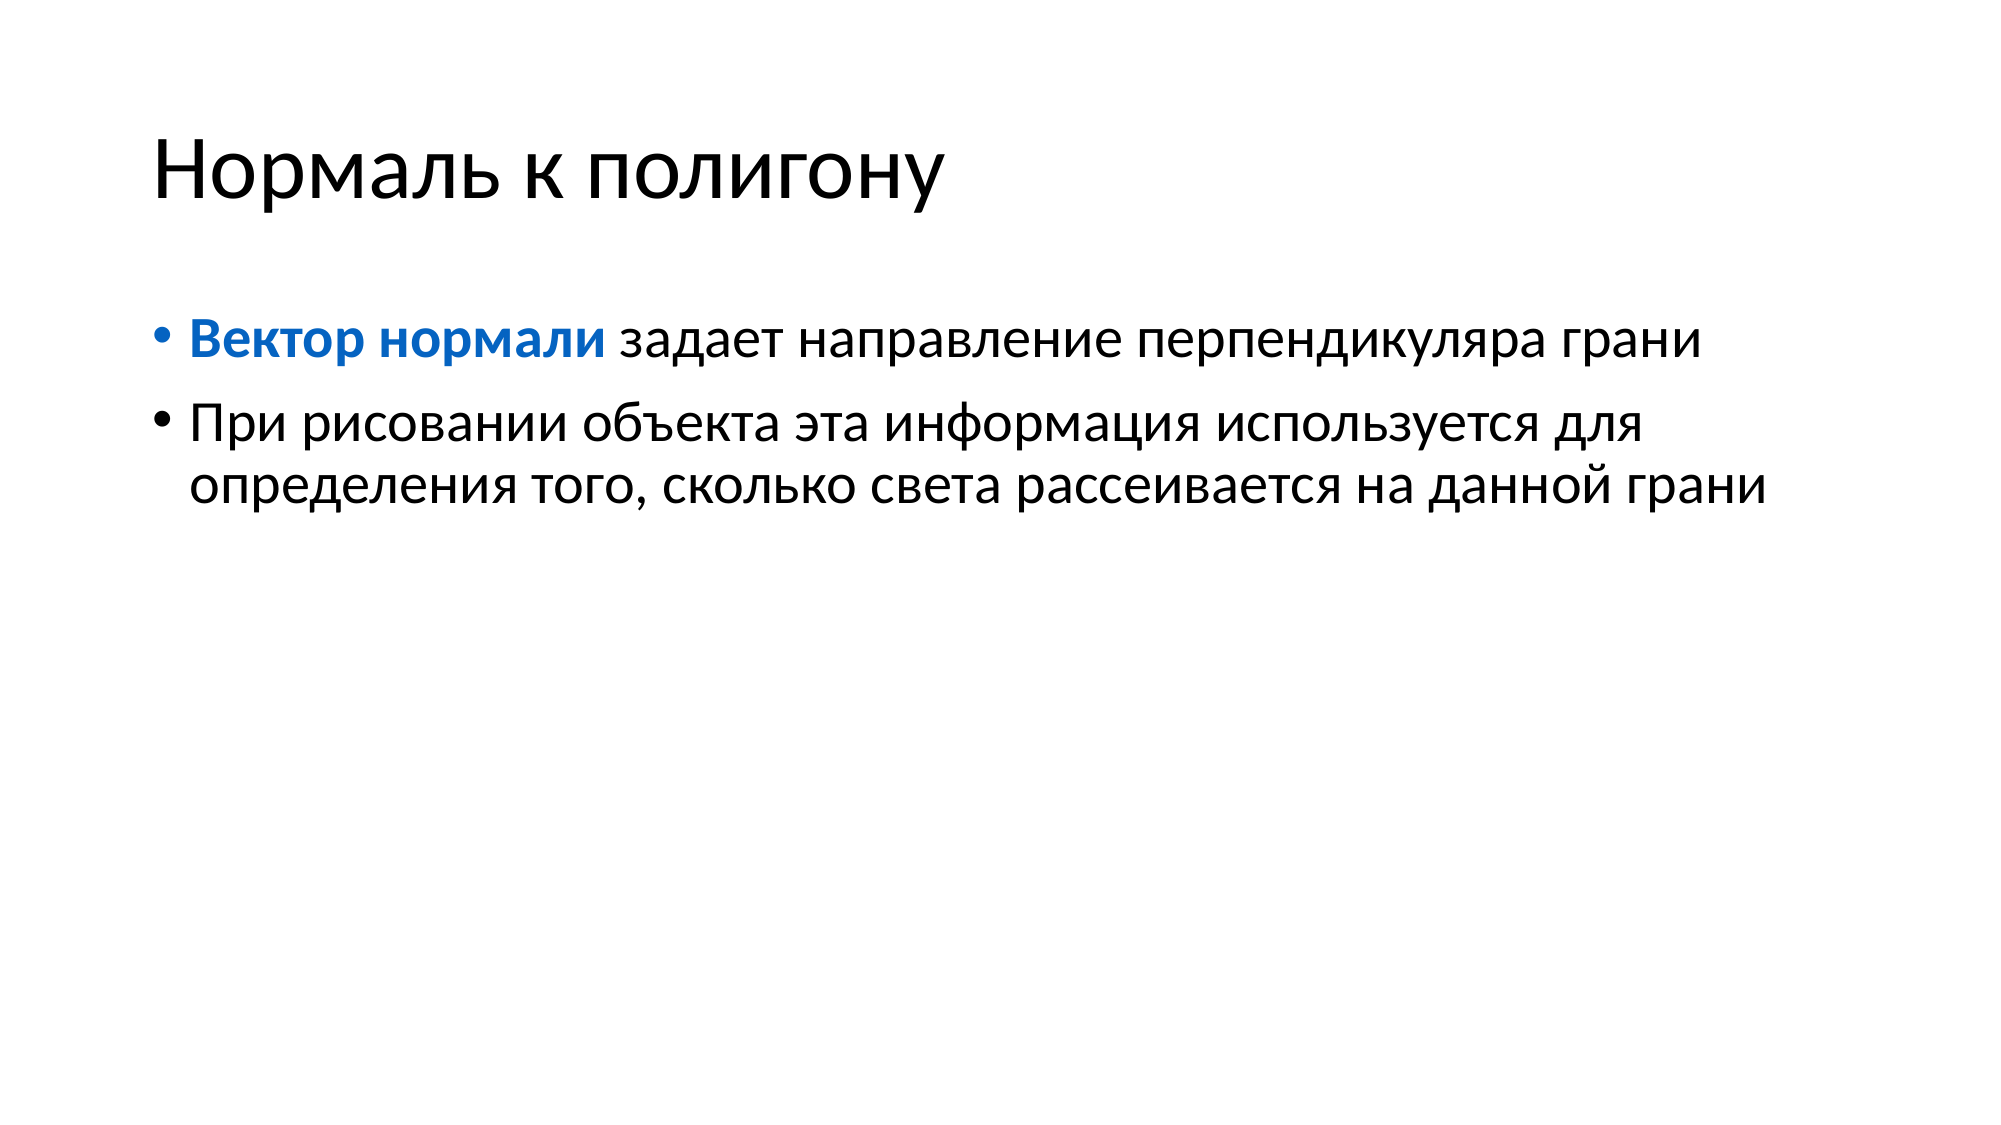

# Нормаль к полигону
Вектор нормали задает направление перпендикуляра грани
При рисовании объекта эта информация используется для определения того, сколько света рассеивается на данной грани